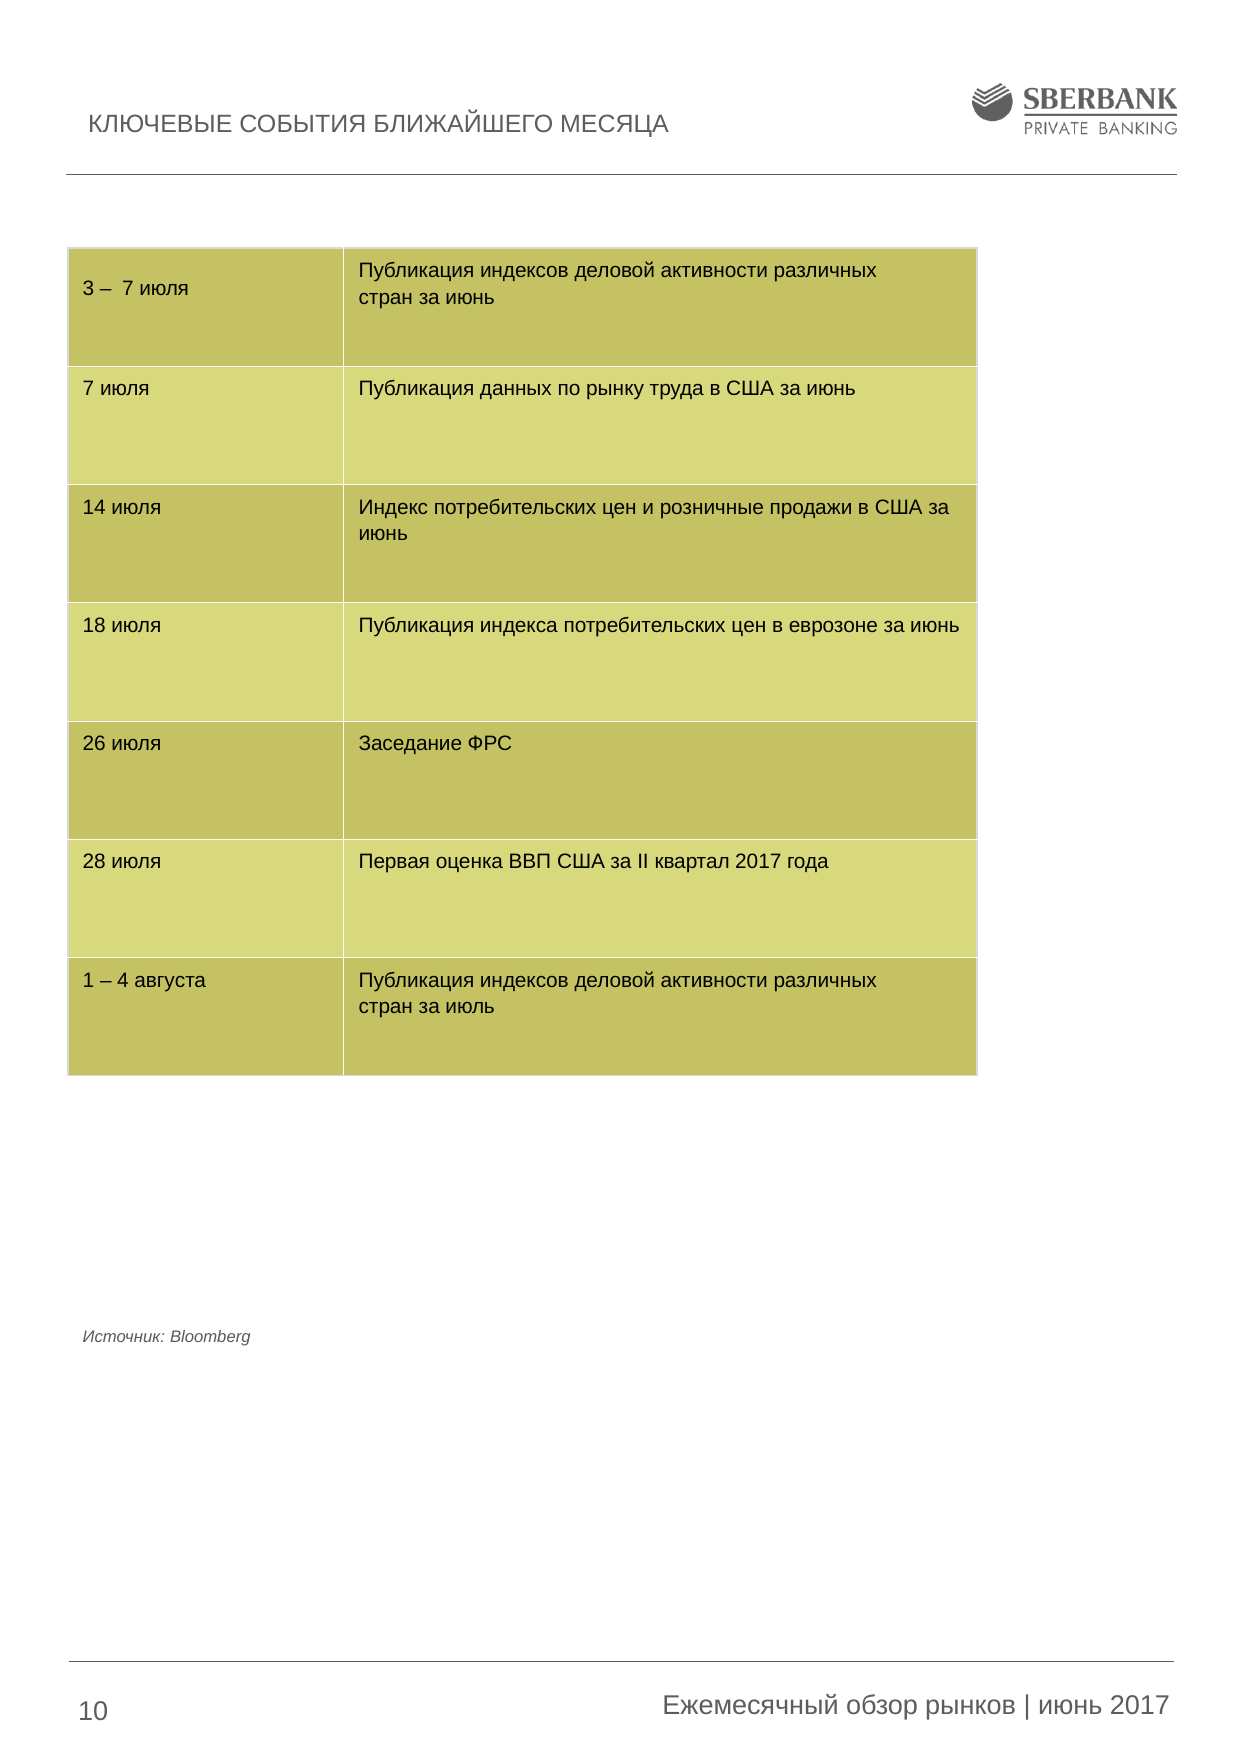

# КЛЮЧЕВЫЕ СОБЫТИЯ БЛИЖАЙШЕГО МЕСЯЦА
| 3 – 7 июля | Публикация индексов деловой активности различных стран за июнь |
| --- | --- |
| 7 июля | Публикация данных по рынку труда в США за июнь |
| 14 июля | Индекс потребительских цен и розничные продажи в США за июнь |
| 18 июля | Публикация индекса потребительских цен в еврозоне за июнь |
| 26 июля | Заседание ФРС |
| 28 июля | Первая оценка ВВП США за II квартал 2017 года |
| 1 – 4 августа | Публикация индексов деловой активности различных стран за июль |
Источник: Bloomberg
Ежемесячный обзор рынков | июнь 2017